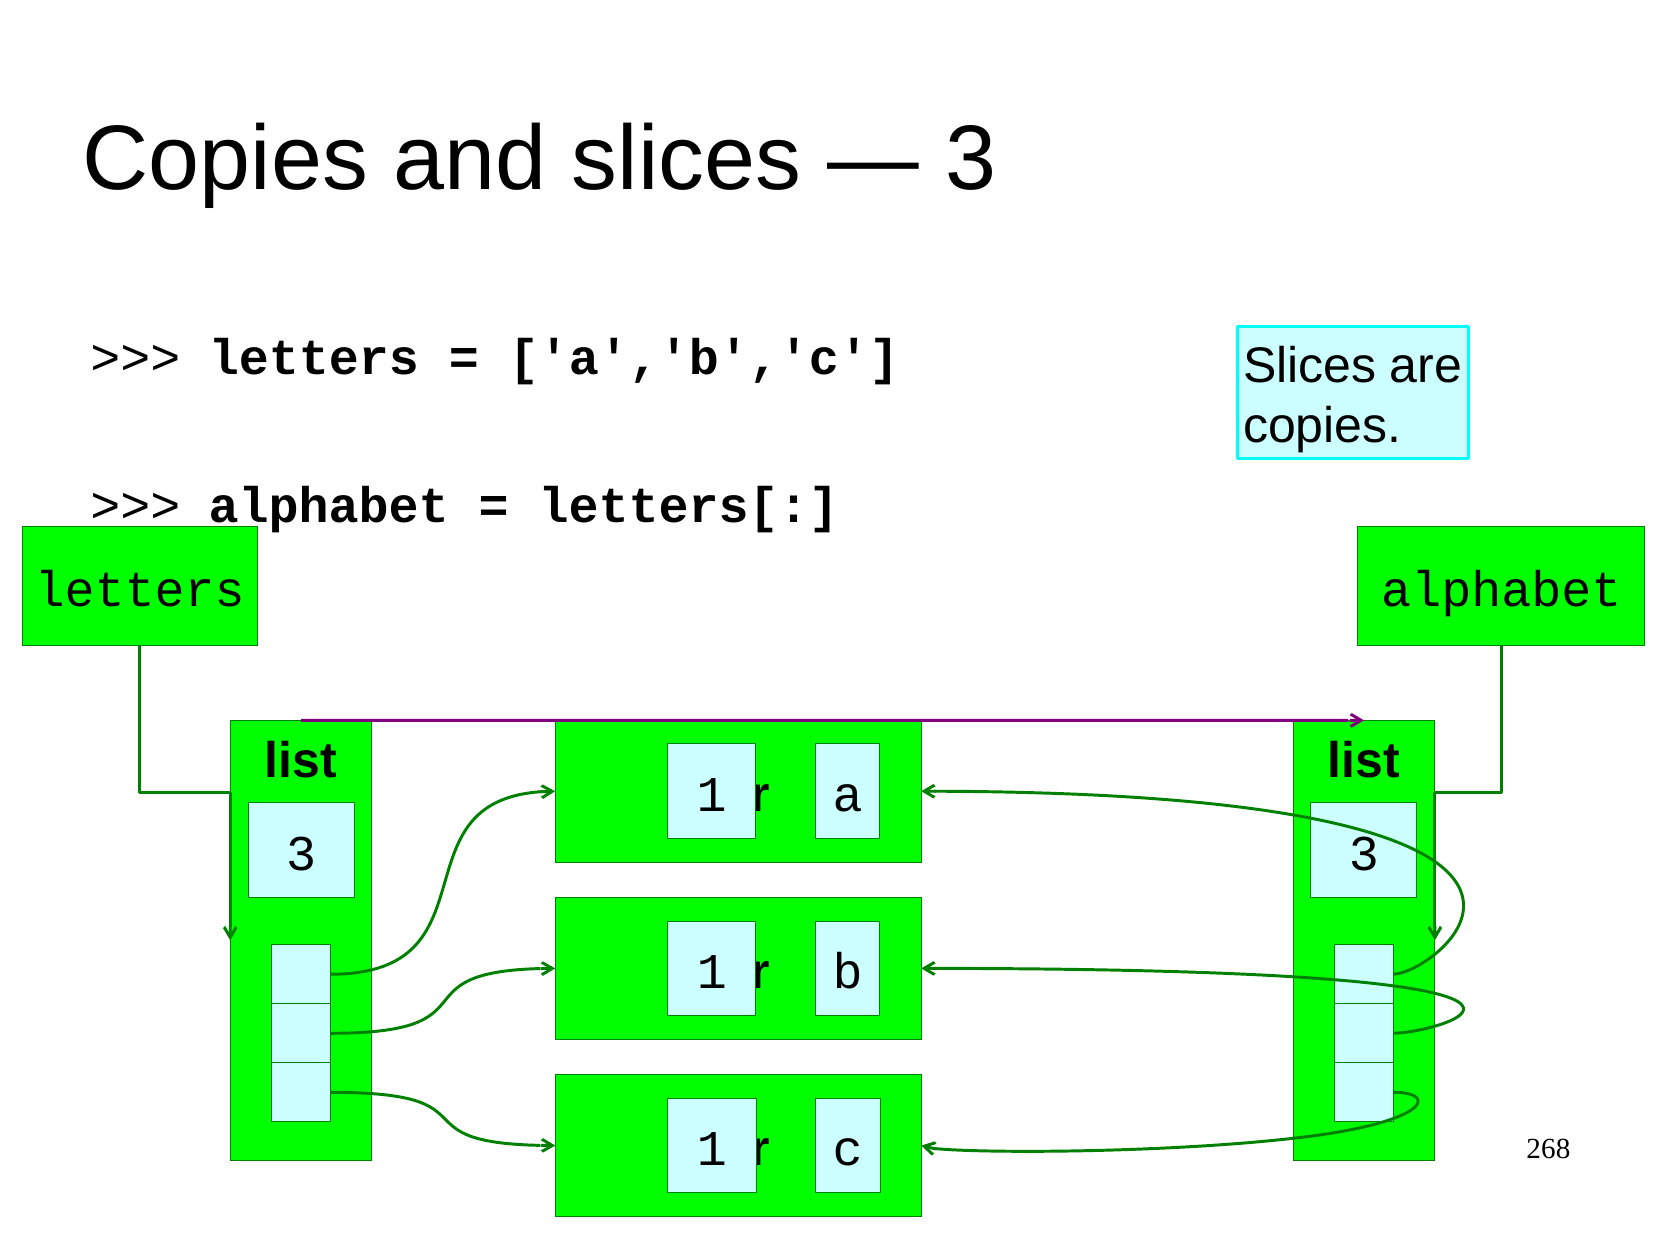

Copies and slices ― 3
letters = ['a','b','c']
>>>
Slices are
copies.
alphabet = letters[:]
>>>
alphabet
letters
list
3

list
3

str
1
a
str
1
b
str
1
c
268